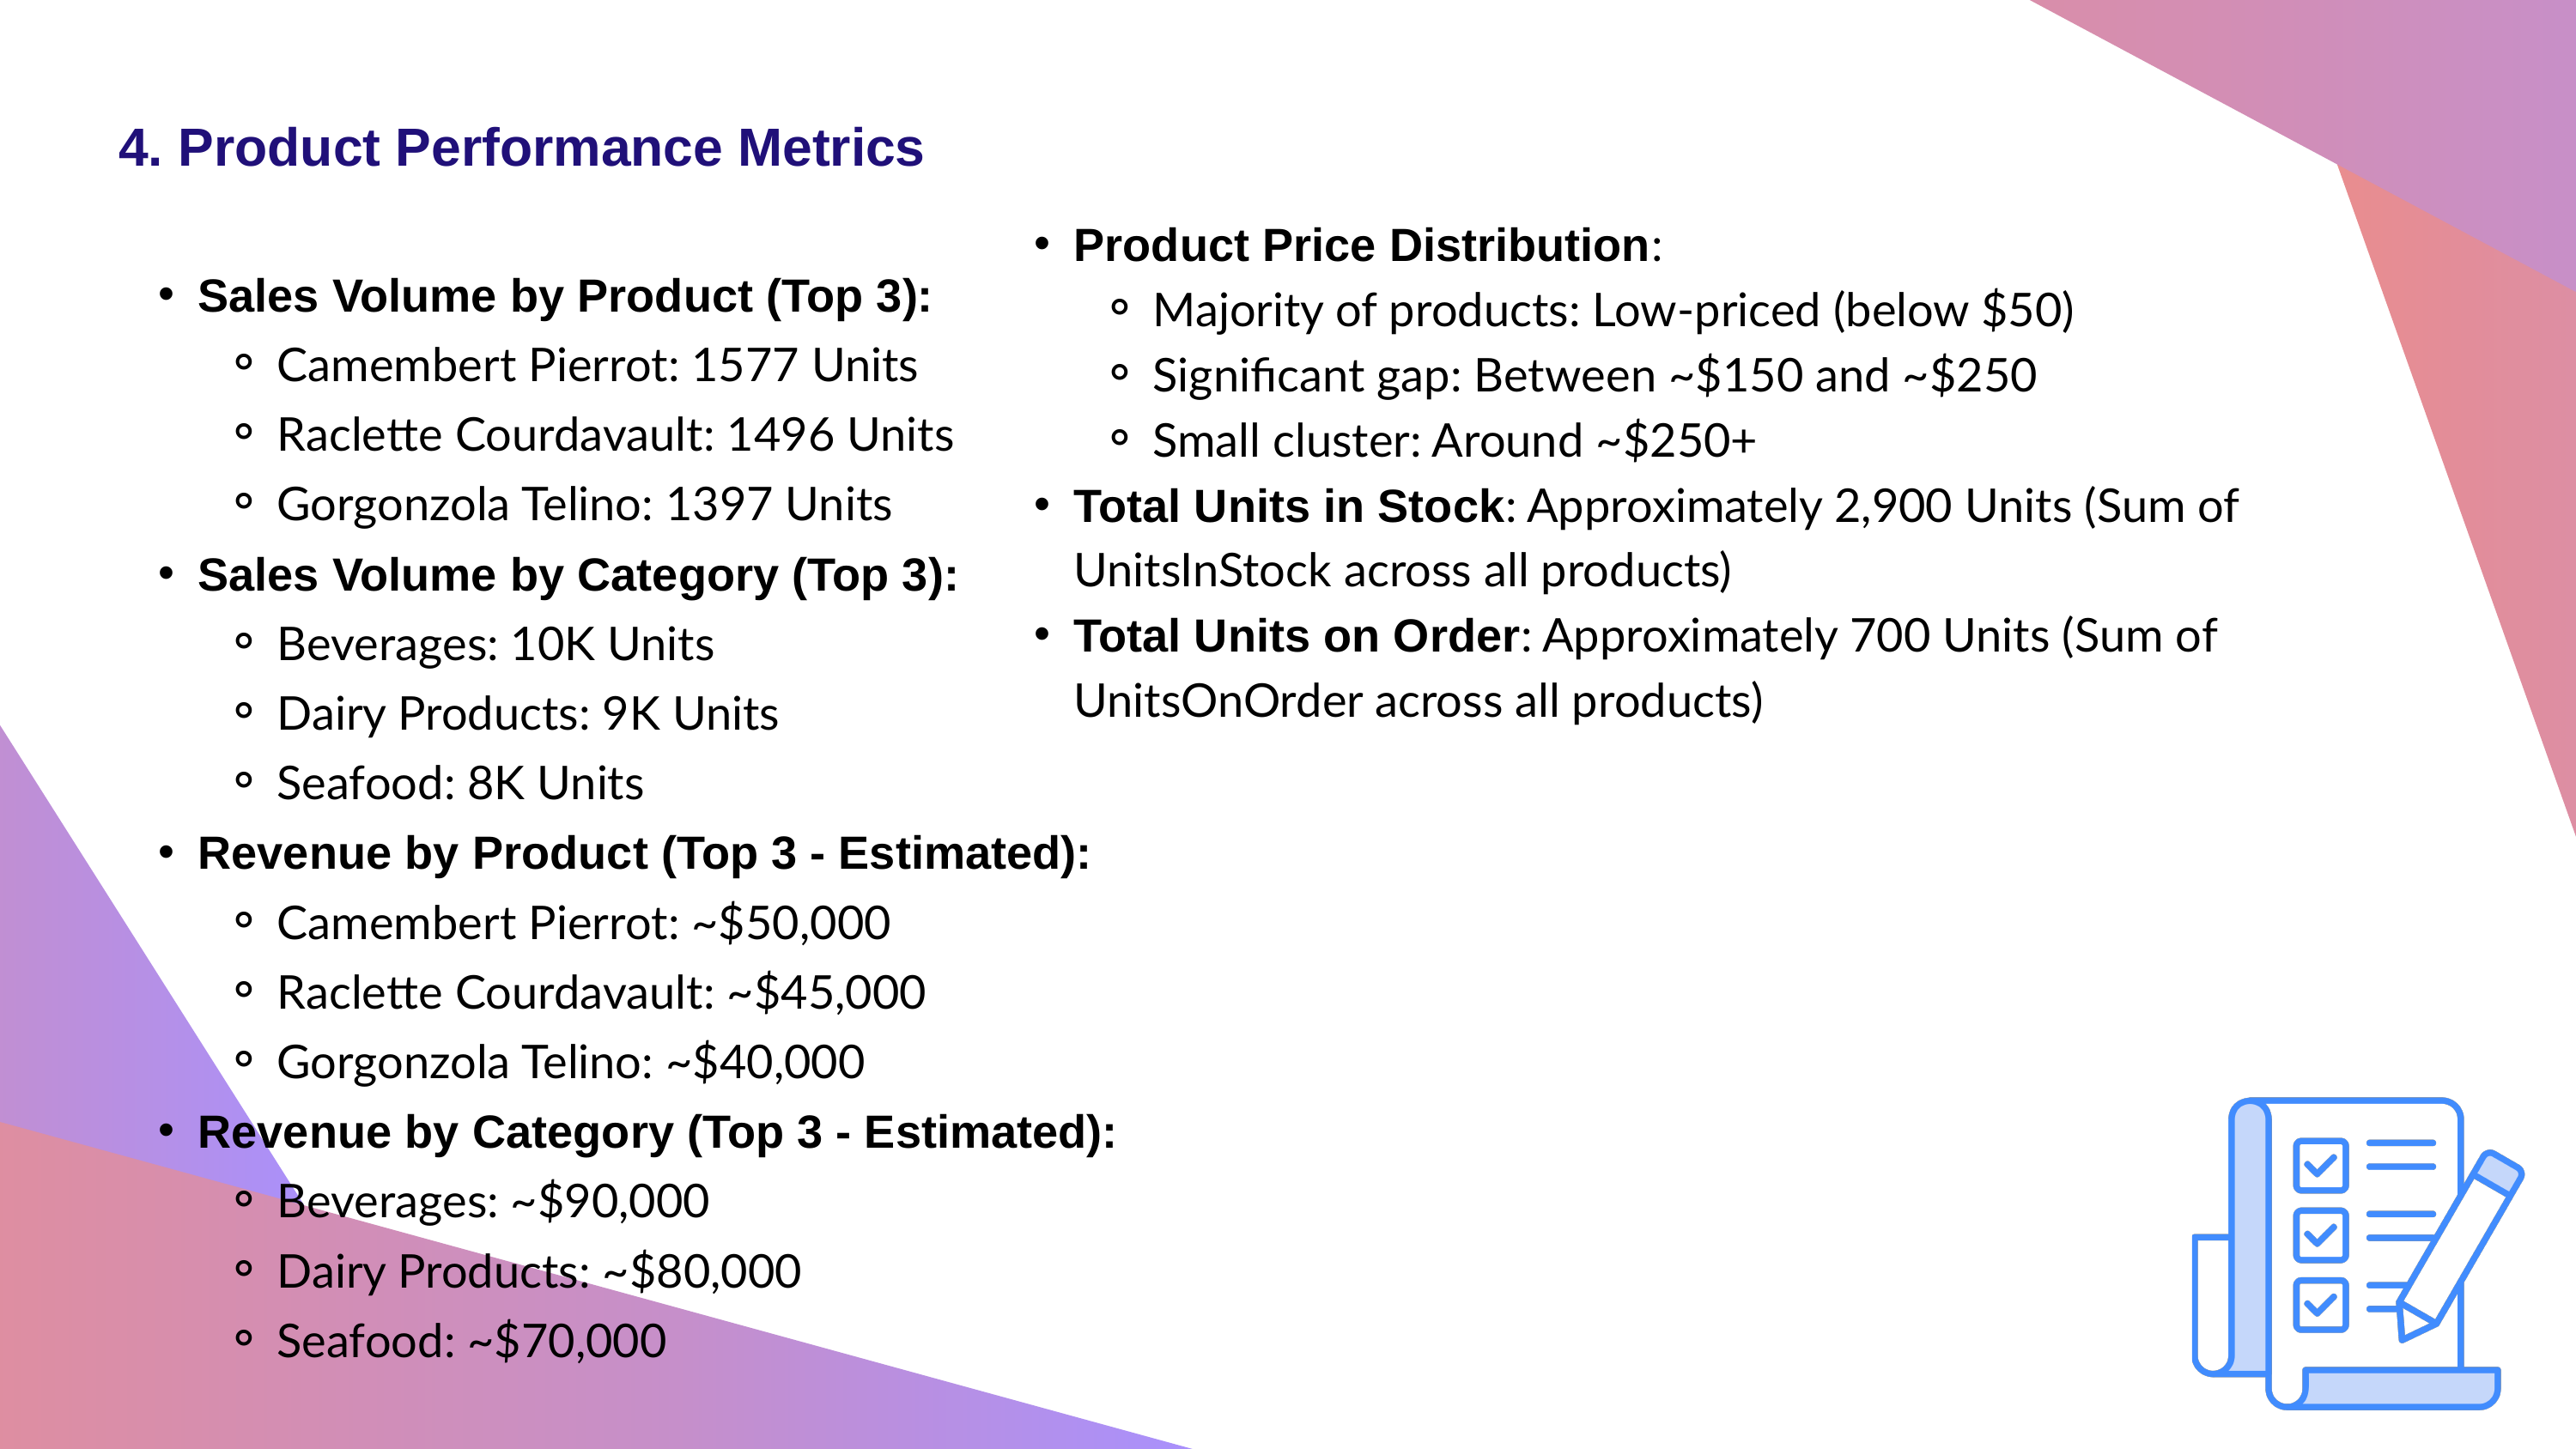

4. Product Performance Metrics

Sales Volume by Product (Top 3):
Camembert Pierrot: 1577 Units
Raclette Courdavault: 1496 Units
Gorgonzola Telino: 1397 Units
Sales Volume by Category (Top 3):
Beverages: 10K Units
Dairy Products: 9K Units
Seafood: 8K Units
Revenue by Product (Top 3 - Estimated):
Camembert Pierrot: ~$50,000
Raclette Courdavault: ~$45,000
Gorgonzola Telino: ~$40,000
Revenue by Category (Top 3 - Estimated):
Beverages: ~$90,000
Dairy Products: ~$80,000
Seafood: ~$70,000
Product Price Distribution:
Majority of products: Low-priced (below $50)
Significant gap: Between ~$150 and ~$250
Small cluster: Around ~$250+
Total Units in Stock: Approximately 2,900 Units (Sum of UnitsInStock across all products)
Total Units on Order: Approximately 700 Units (Sum of UnitsOnOrder across all products)